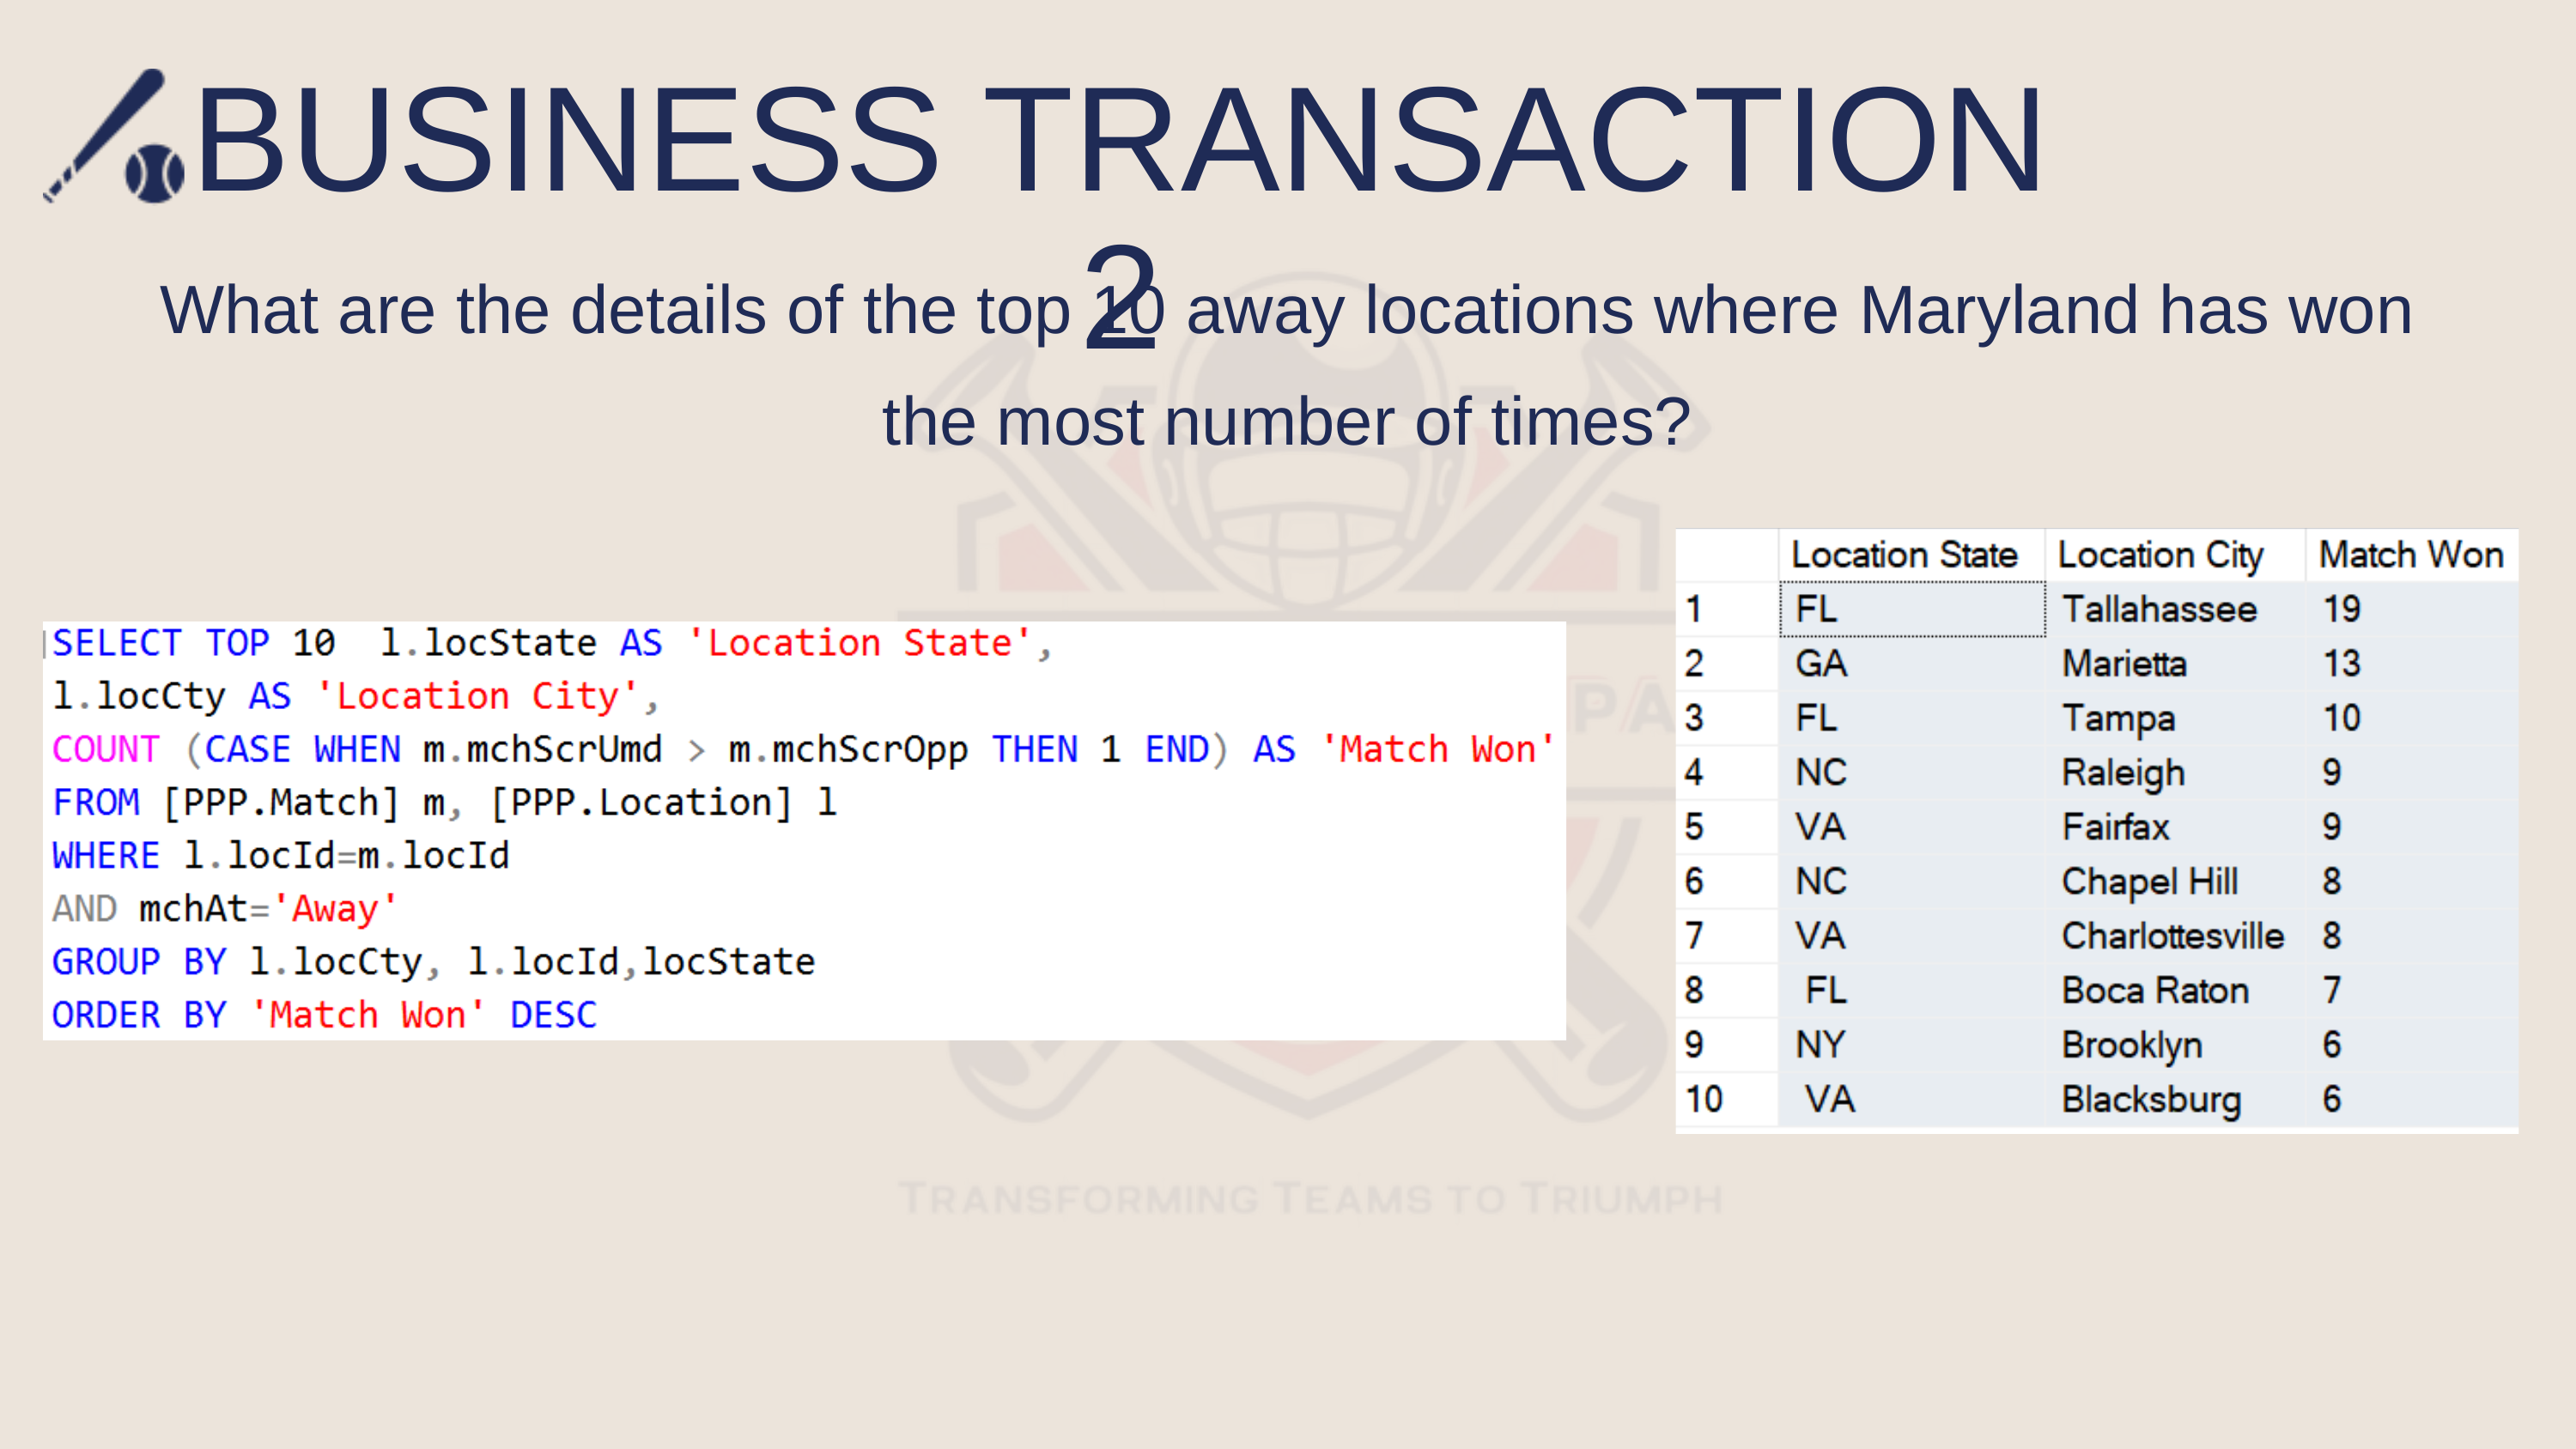

BUSINESS TRANSACTION 2

What are the details of the top 10 away locations where Maryland has won the most number of times?